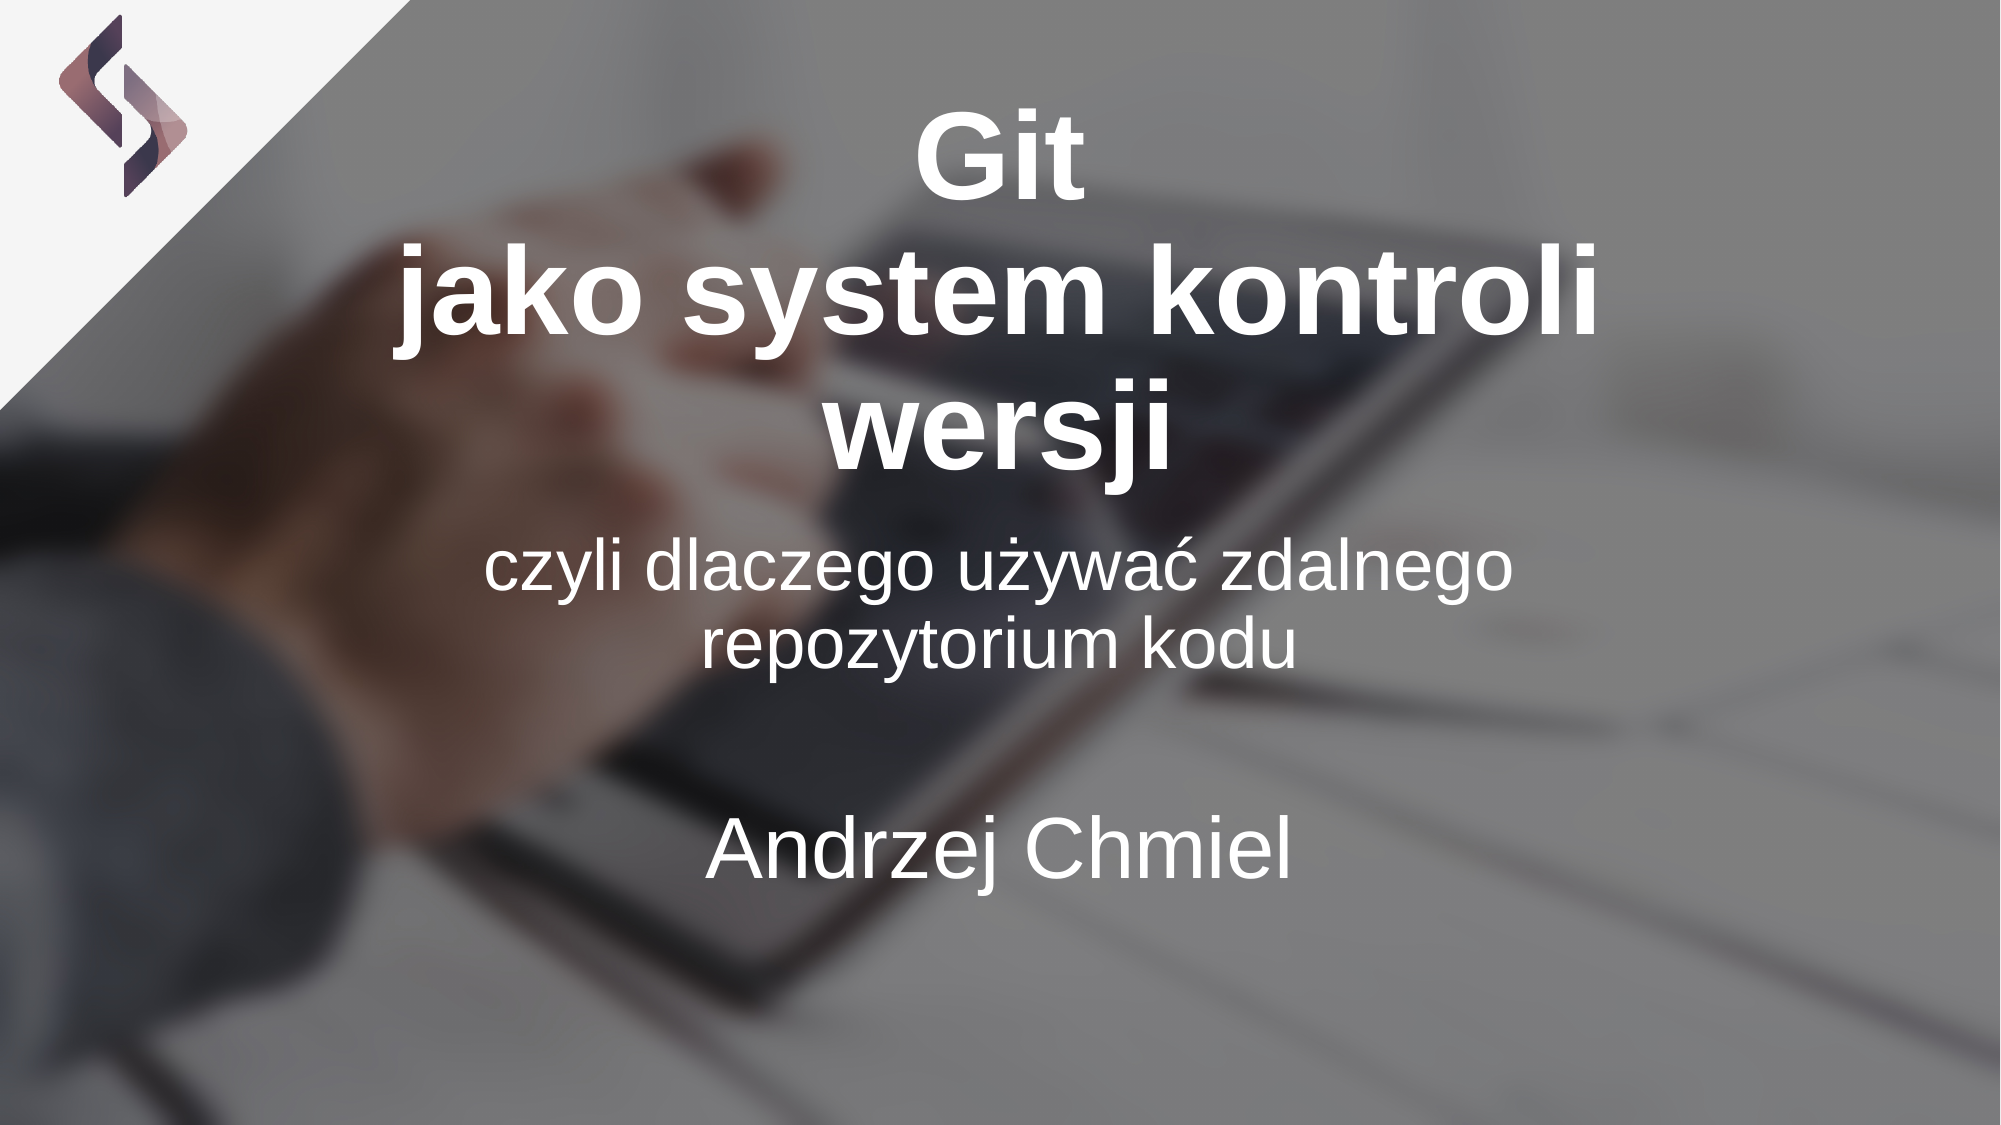

# Git jako system kontroli wersji
czyli dlaczego używać zdalnego repozytorium kodu

Andrzej Chmiel